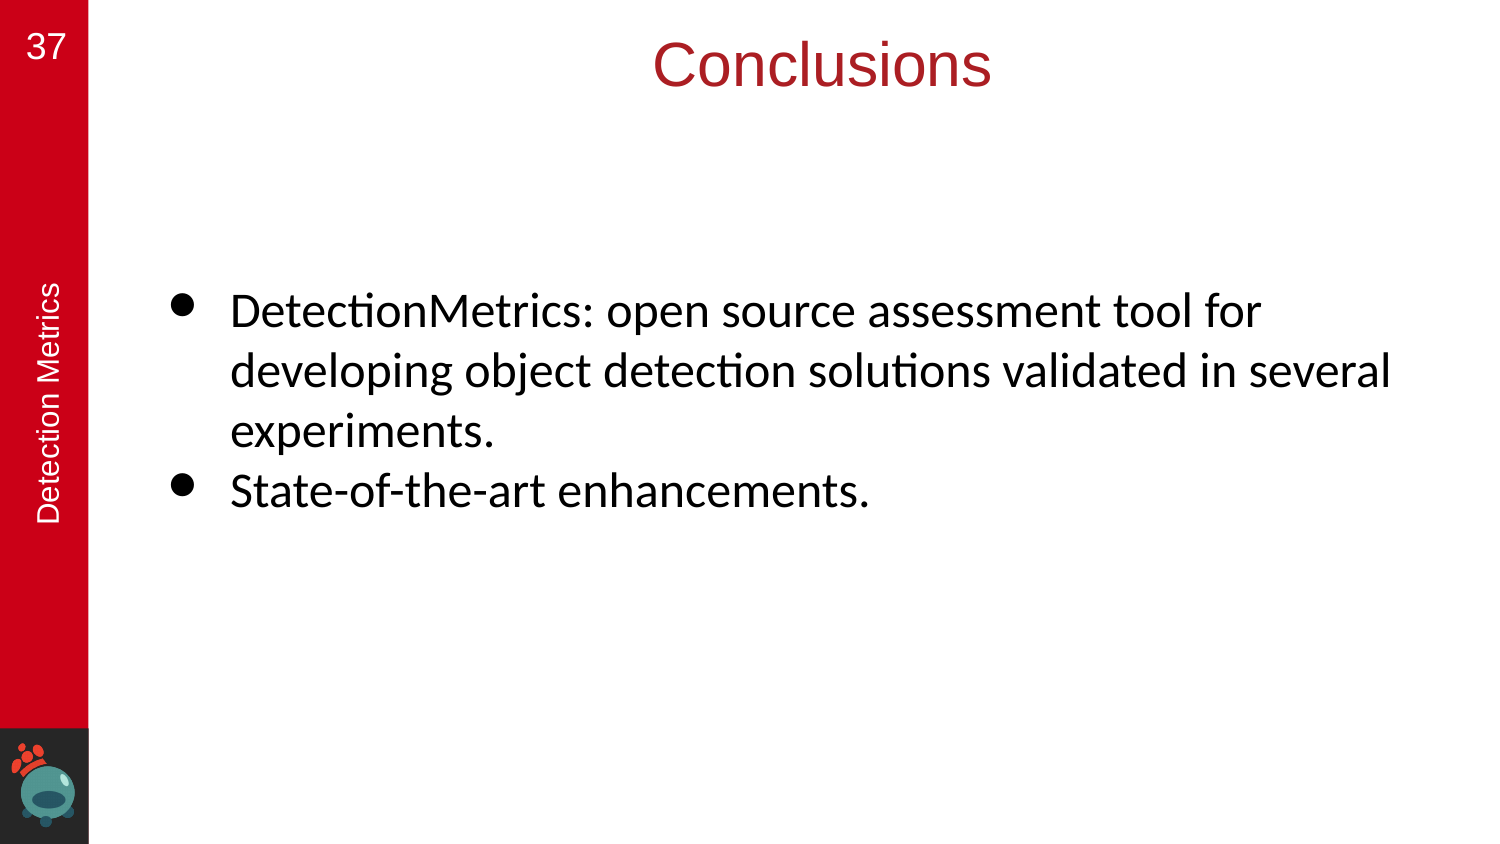

37
# Conclusions
DetectionMetrics: open source assessment tool for developing object detection solutions validated in several experiments.
State-of-the-art enhancements.
Detection Metrics